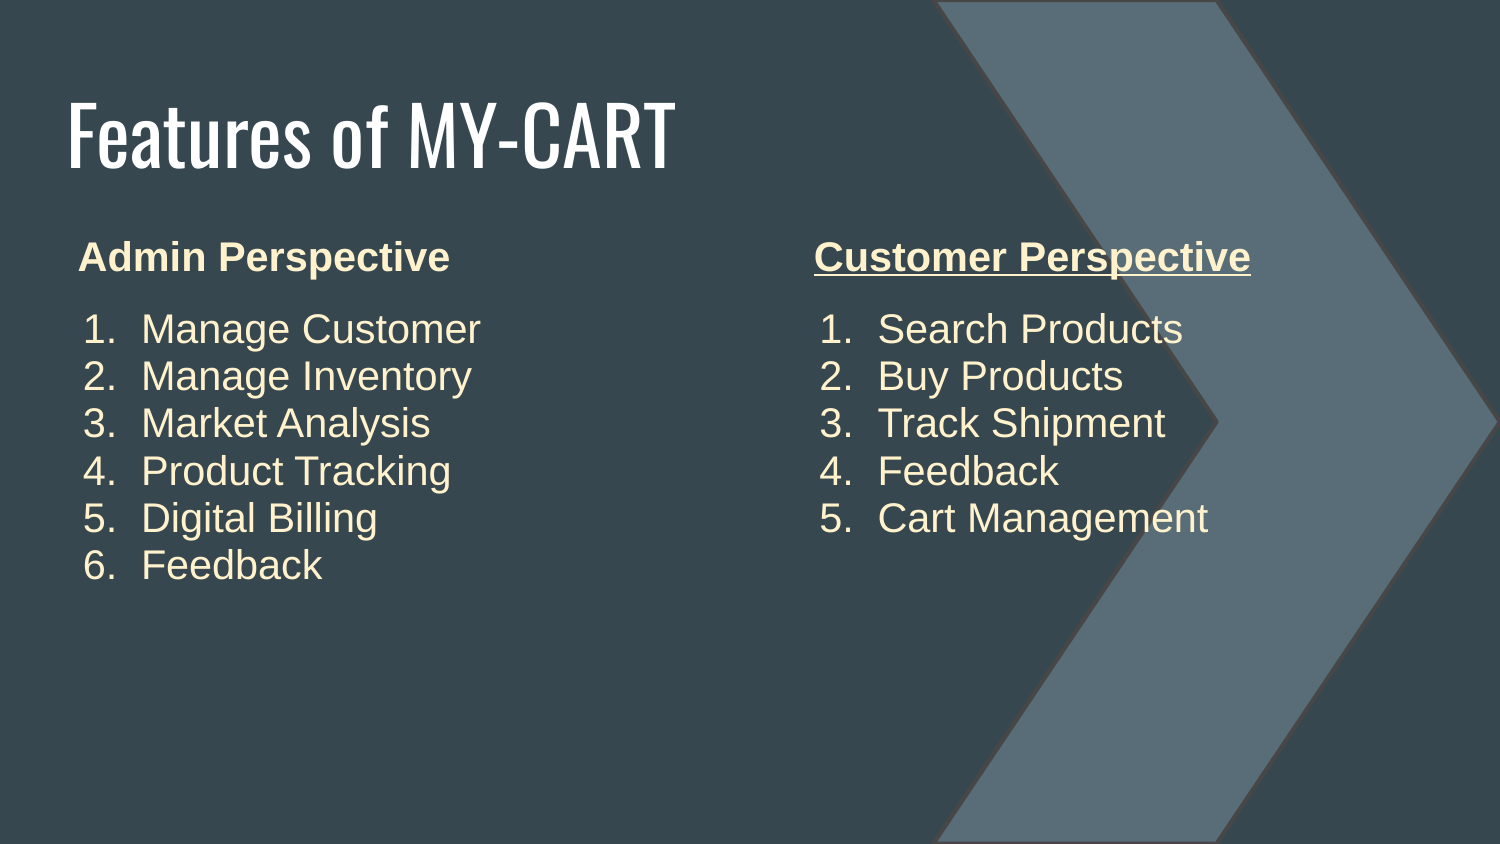

# Features of MY-CART
 Admin Perspective
Manage Customer
Manage Inventory
Market Analysis
Product Tracking
Digital Billing
Feedback
 Customer Perspective
Search Products
Buy Products
Track Shipment
Feedback
Cart Management